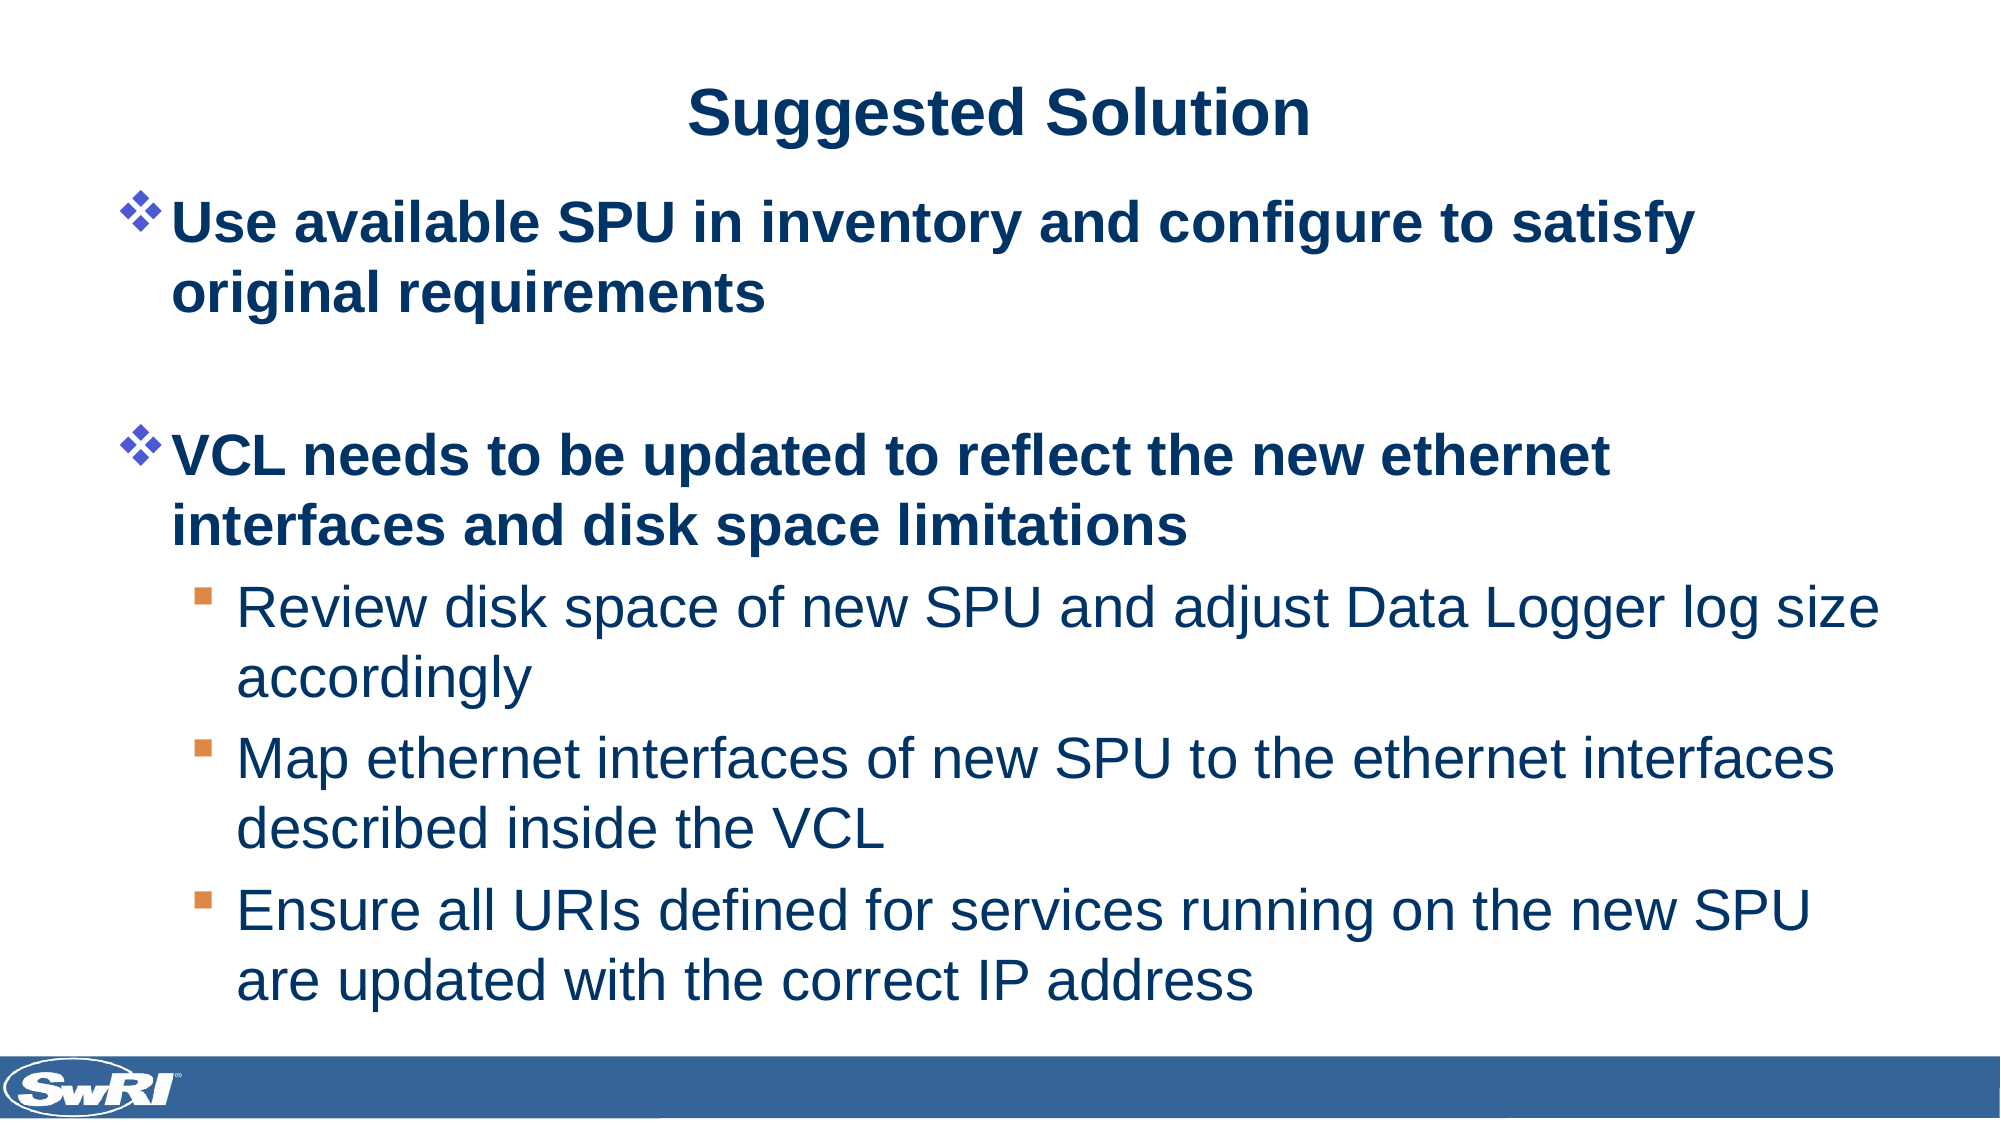

# Suggested Solution
Use available SPU in inventory and configure to satisfy original requirements

VCL needs to be updated to reflect the new ethernet interfaces and disk space limitations
Review disk space of new SPU and adjust Data Logger log size accordingly
Map ethernet interfaces of new SPU to the ethernet interfaces described inside the VCL
Ensure all URIs defined for services running on the new SPU are updated with the correct IP address